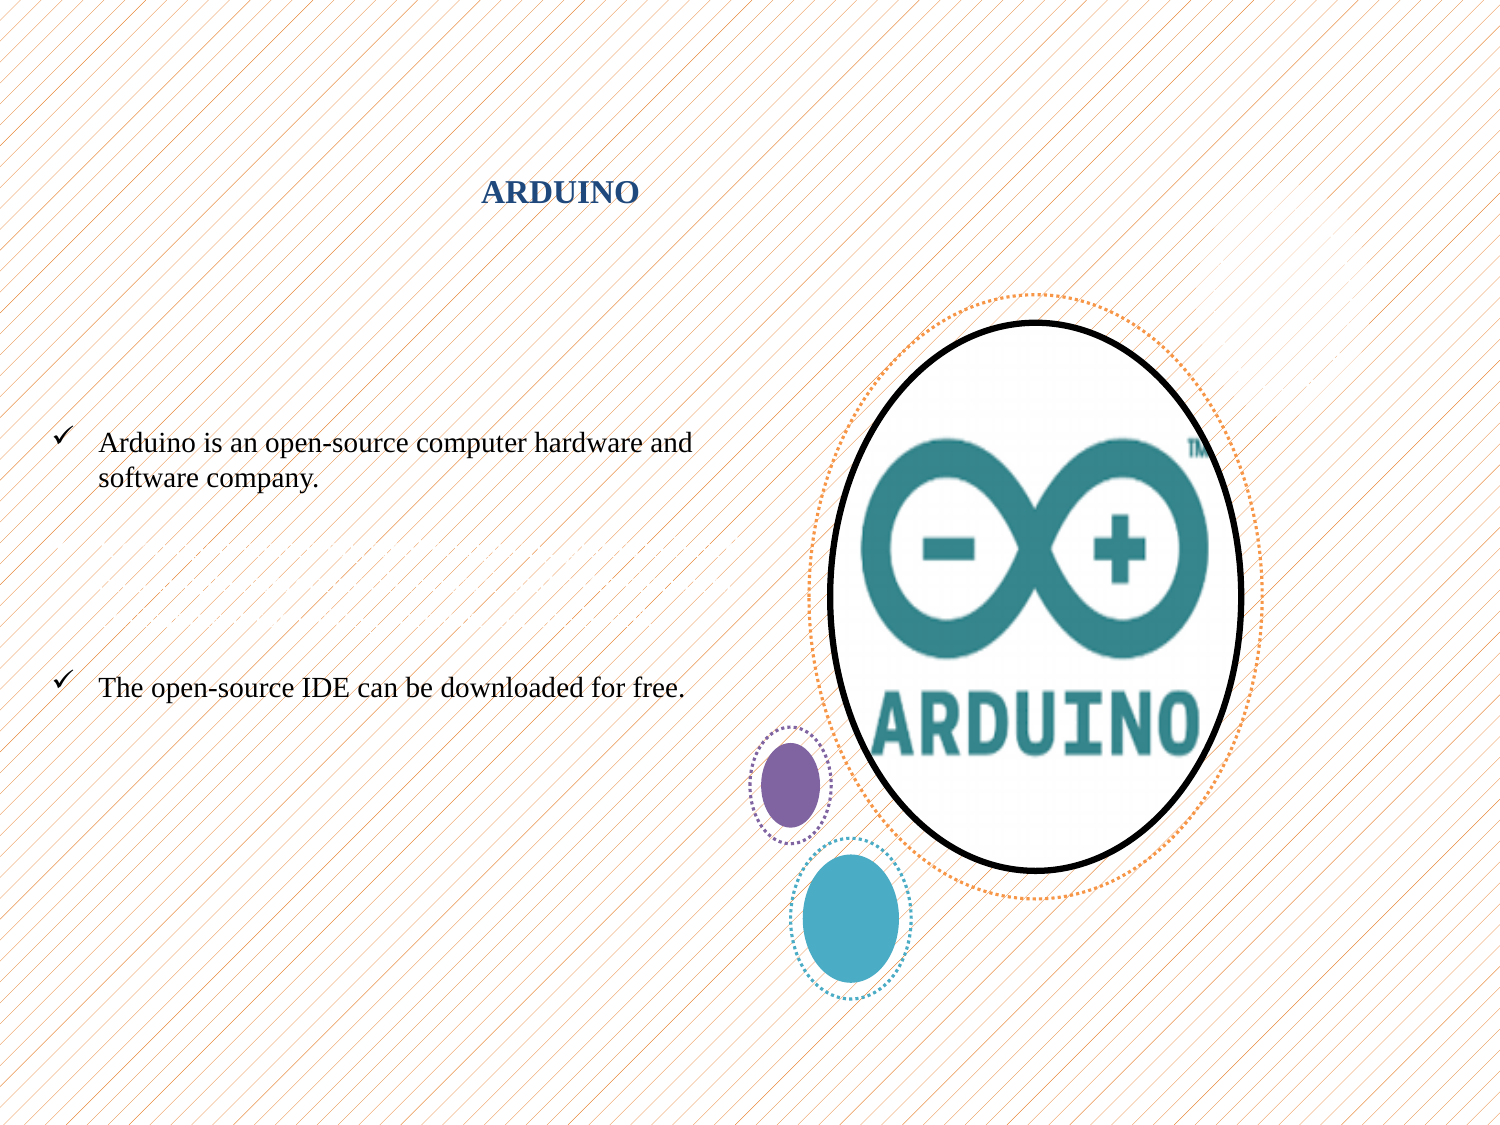

ARDUINO

Arduino is an open-source computer hardware and software company.

It's an open-source physical computing platform based on a simple microcontroller board, and a development environment for writing software for the board.

The open-source IDE can be downloaded for free.